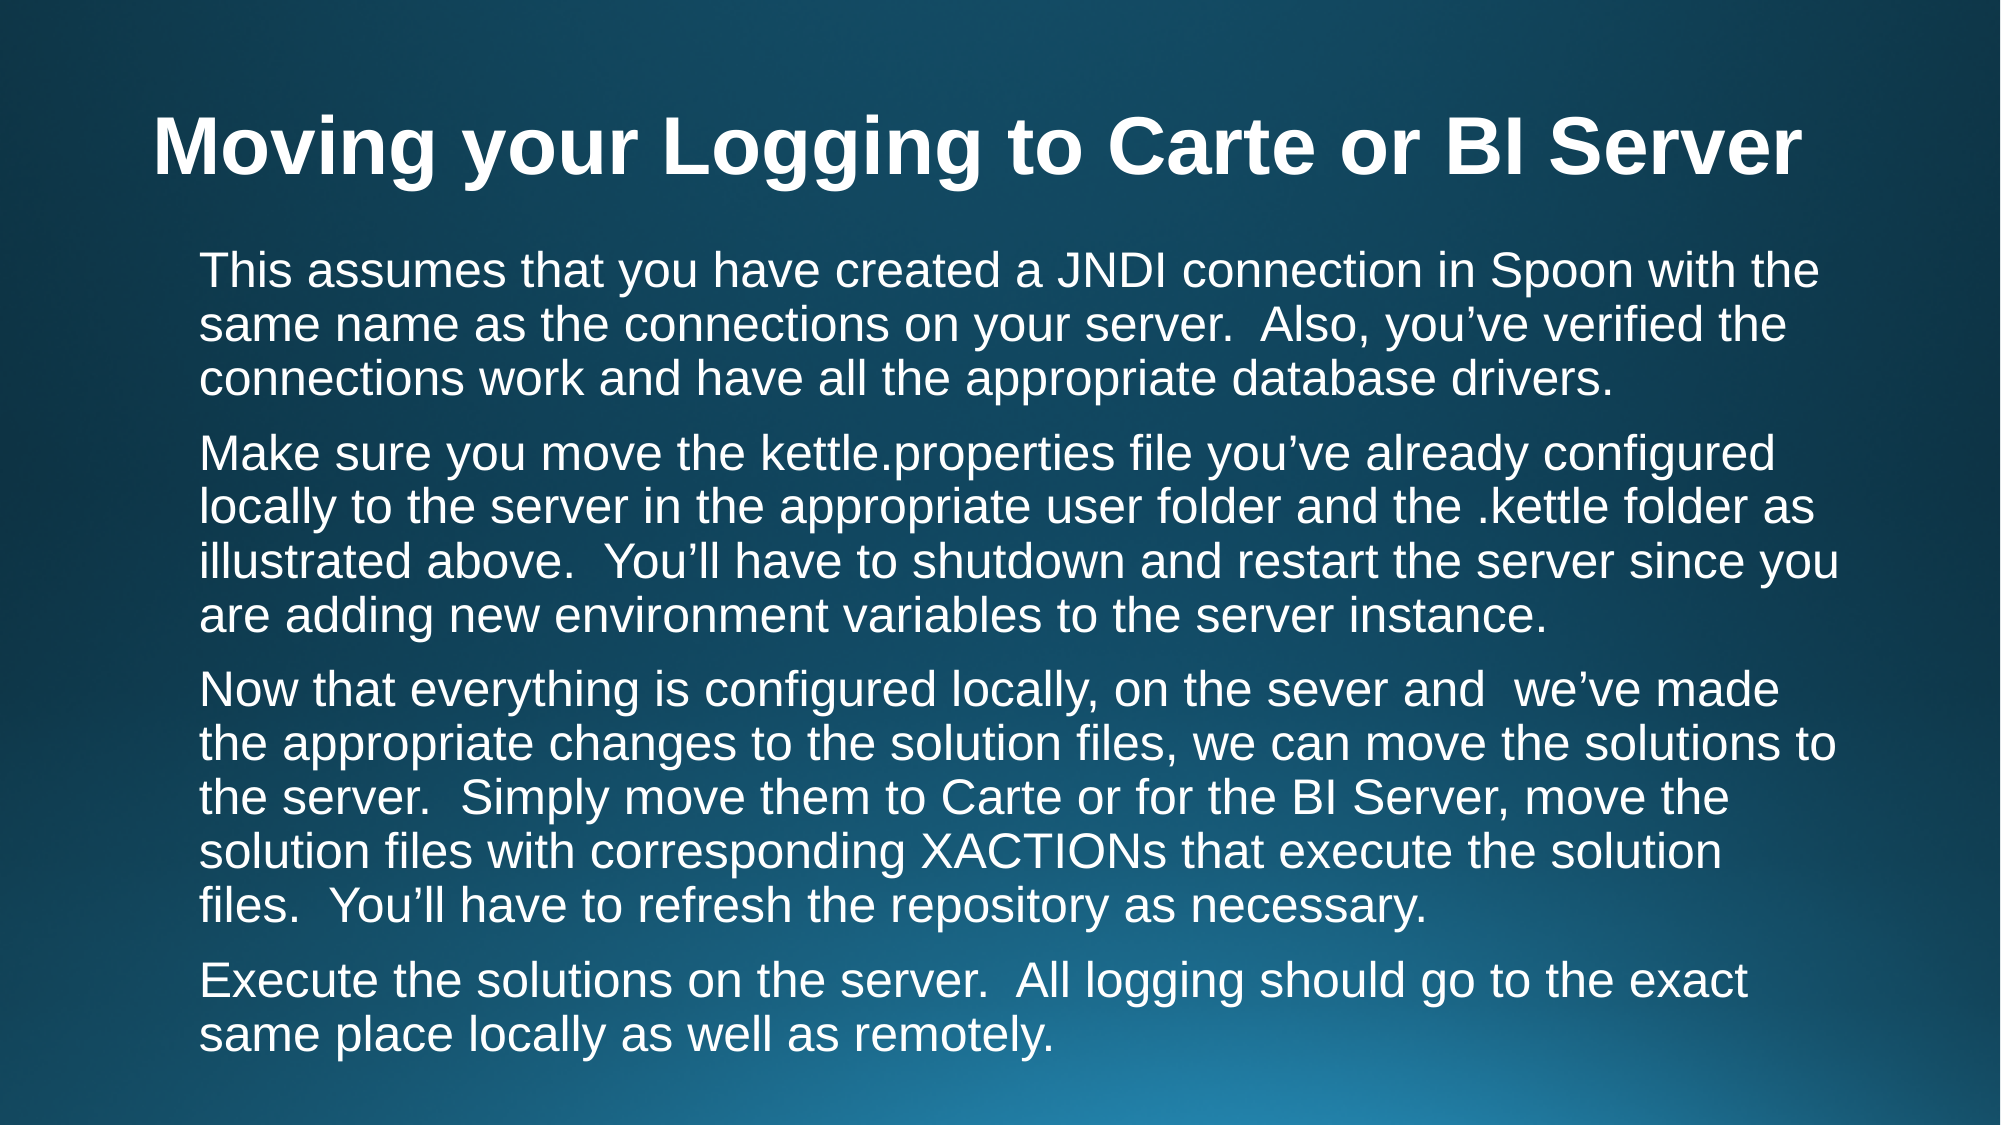

# Moving your Logging to Carte or BI Server
This assumes that you have created a JNDI connection in Spoon with the same name as the connections on your server.  Also, you’ve verified the connections work and have all the appropriate database drivers.
Make sure you move the kettle.properties file you’ve already configured locally to the server in the appropriate user folder and the .kettle folder as illustrated above.  You’ll have to shutdown and restart the server since you are adding new environment variables to the server instance.
Now that everything is configured locally, on the sever and  we’ve made the appropriate changes to the solution files, we can move the solutions to the server.  Simply move them to Carte or for the BI Server, move the solution files with corresponding XACTIONs that execute the solution files.  You’ll have to refresh the repository as necessary.
Execute the solutions on the server.  All logging should go to the exact same place locally as well as remotely.